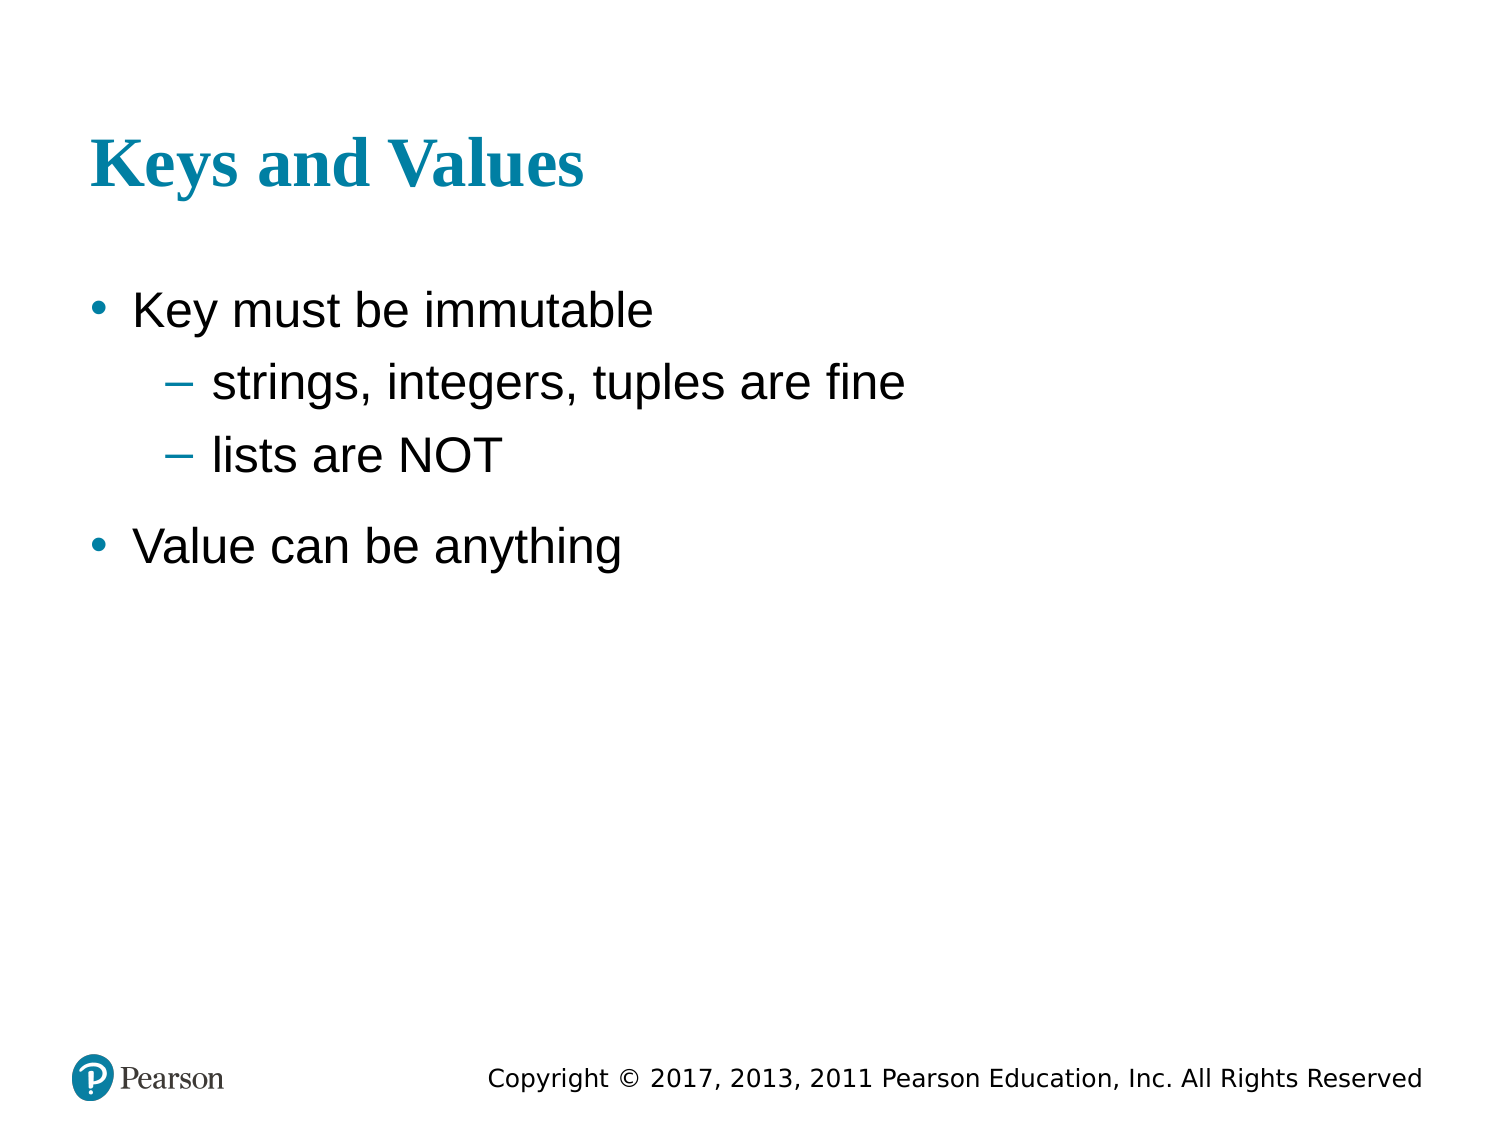

# Keys and Values
Key must be immutable
strings, integers, tuples are fine
lists are NOT
Value can be anything